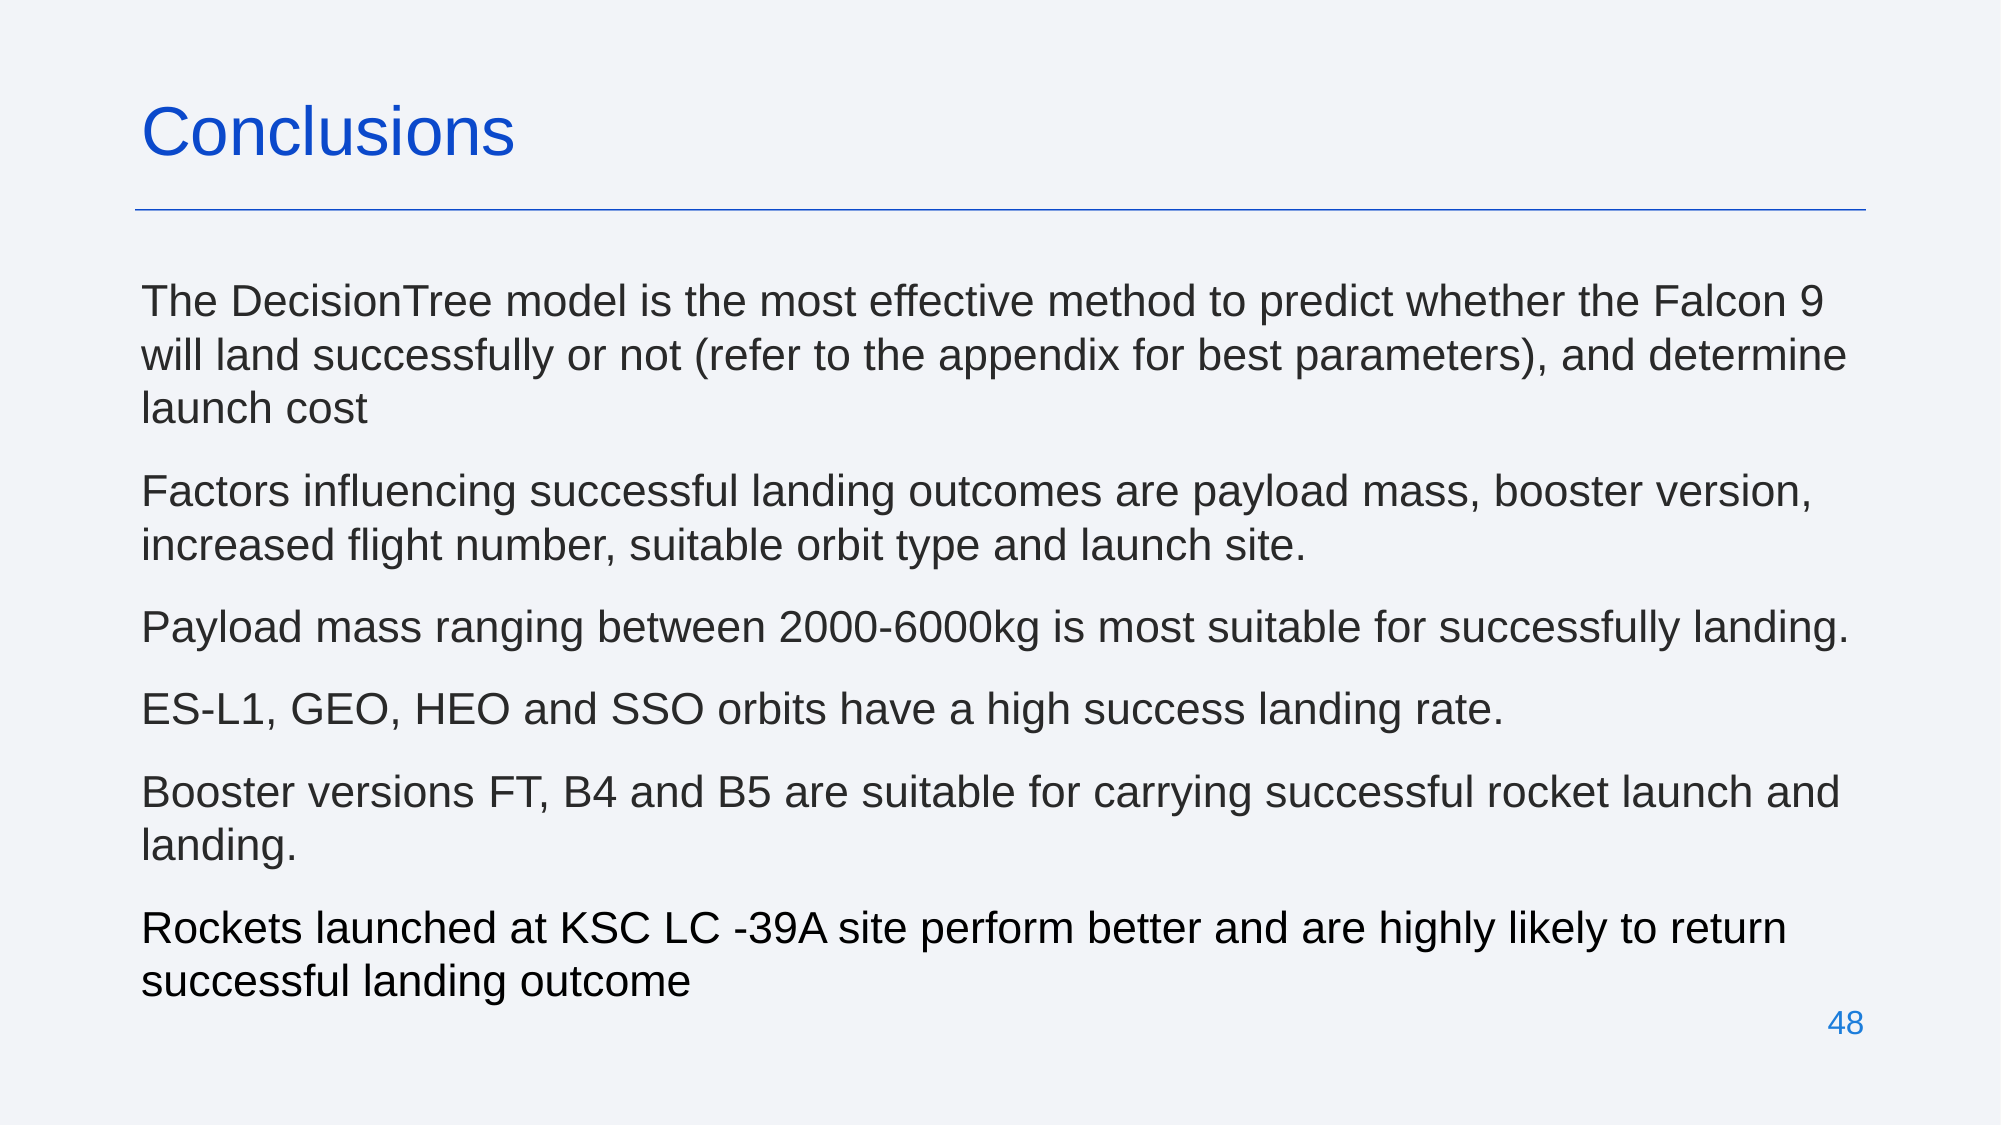

Conclusions
The DecisionTree model is the most effective method to predict whether the Falcon 9 will land successfully or not (refer to the appendix for best parameters), and determine launch cost
Factors influencing successful landing outcomes are payload mass, booster version, increased flight number, suitable orbit type and launch site.
Payload mass ranging between 2000-6000kg is most suitable for successfully landing.
ES-L1, GEO, HEO and SSO orbits have a high success landing rate.
Booster versions FT, B4 and B5 are suitable for carrying successful rocket launch and landing.
Rockets launched at KSC LC -39A site perform better and are highly likely to return successful landing outcome
48